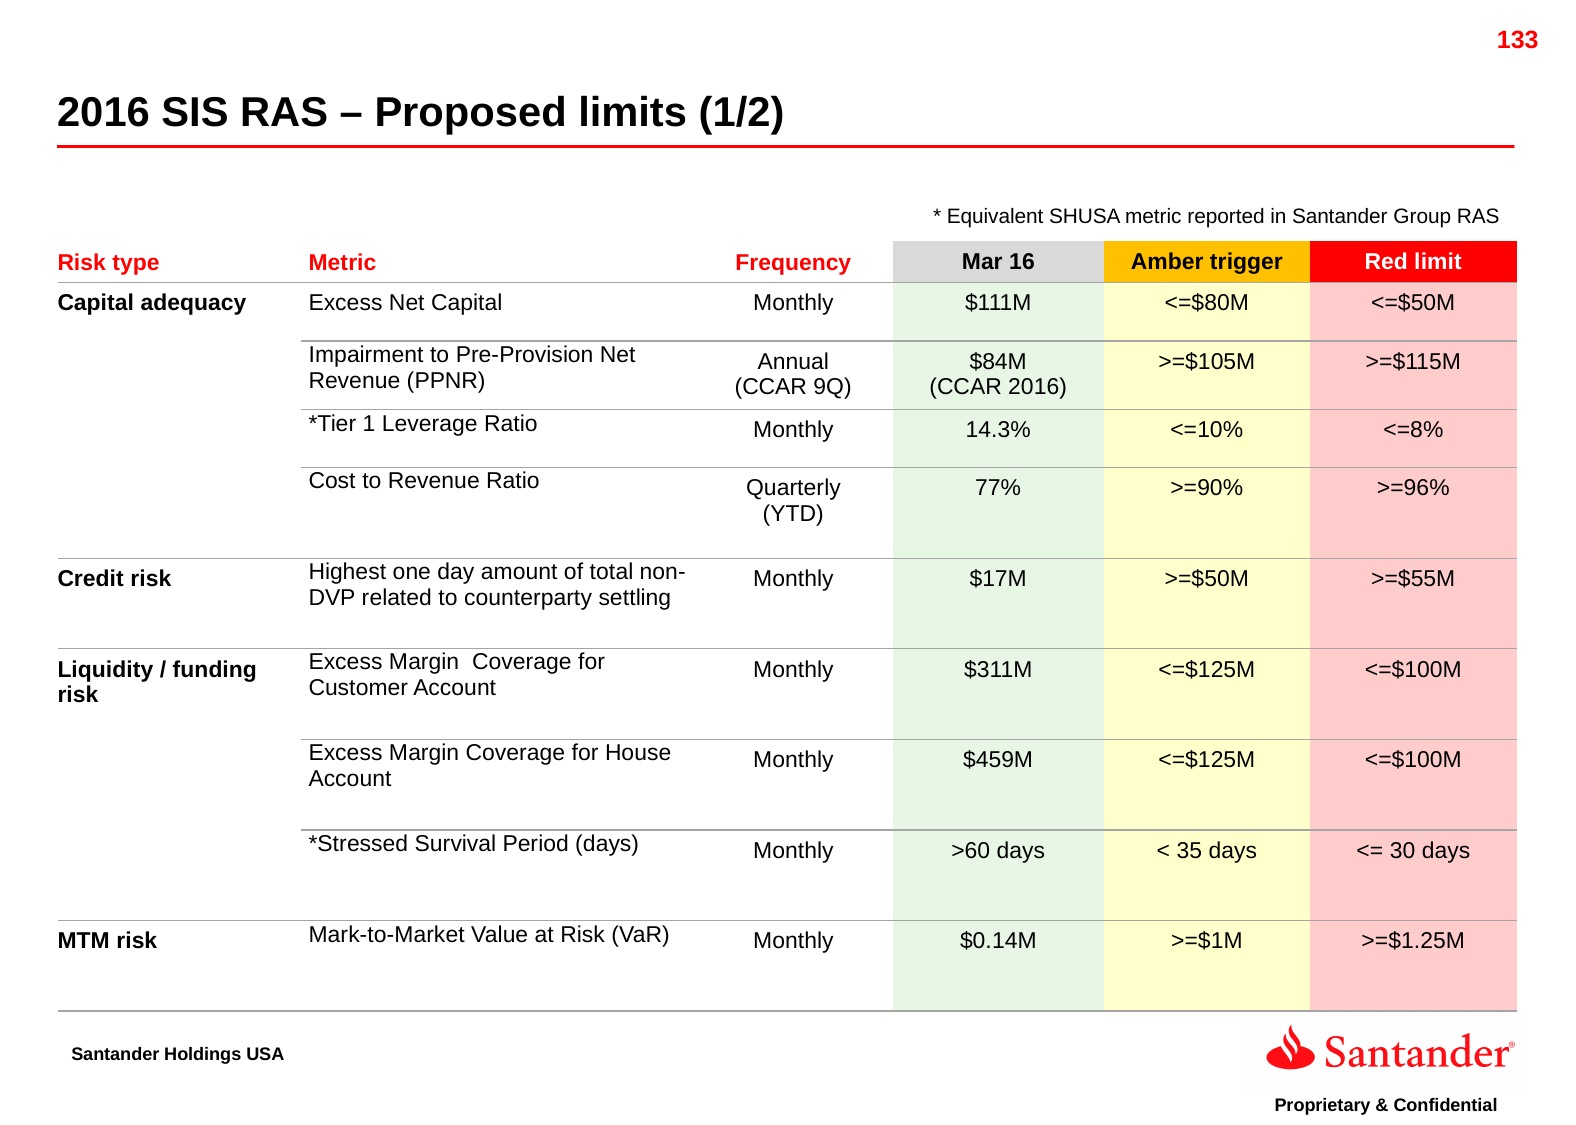

2016 SIS RAS – Proposed limits (1/2)
* Equivalent SHUSA metric reported in Santander Group RAS
| Risk type | Metric | Frequency | Mar 16 | Amber trigger | Red limit |
| --- | --- | --- | --- | --- | --- |
| Capital adequacy | Excess Net Capital | Monthly | $111M | <=$80M | <=$50M |
|  | Impairment to Pre-Provision Net Revenue (PPNR) | Annual (CCAR 9Q) | $84M (CCAR 2016) | >=$105M | >=$115M |
|  | \*Tier 1 Leverage Ratio | Monthly | 14.3% | <=10% | <=8% |
|  | Cost to Revenue Ratio | Quarterly (YTD) | 77% | >=90% | >=96% |
| Credit risk | Highest one day amount of total non-DVP related to counterparty settling | Monthly | $17M | >=$50M | >=$55M |
| Liquidity / funding risk | Excess Margin  Coverage for Customer Account | Monthly | $311M | <=$125M | <=$100M |
|  | Excess Margin Coverage for House Account | Monthly | $459M | <=$125M | <=$100M |
|  | \*Stressed Survival Period (days) | Monthly | >60 days | < 35 days | <= 30 days |
| MTM risk | Mark-to-Market Value at Risk (VaR) | Monthly | $0.14M | >=$1M | >=$1.25M |